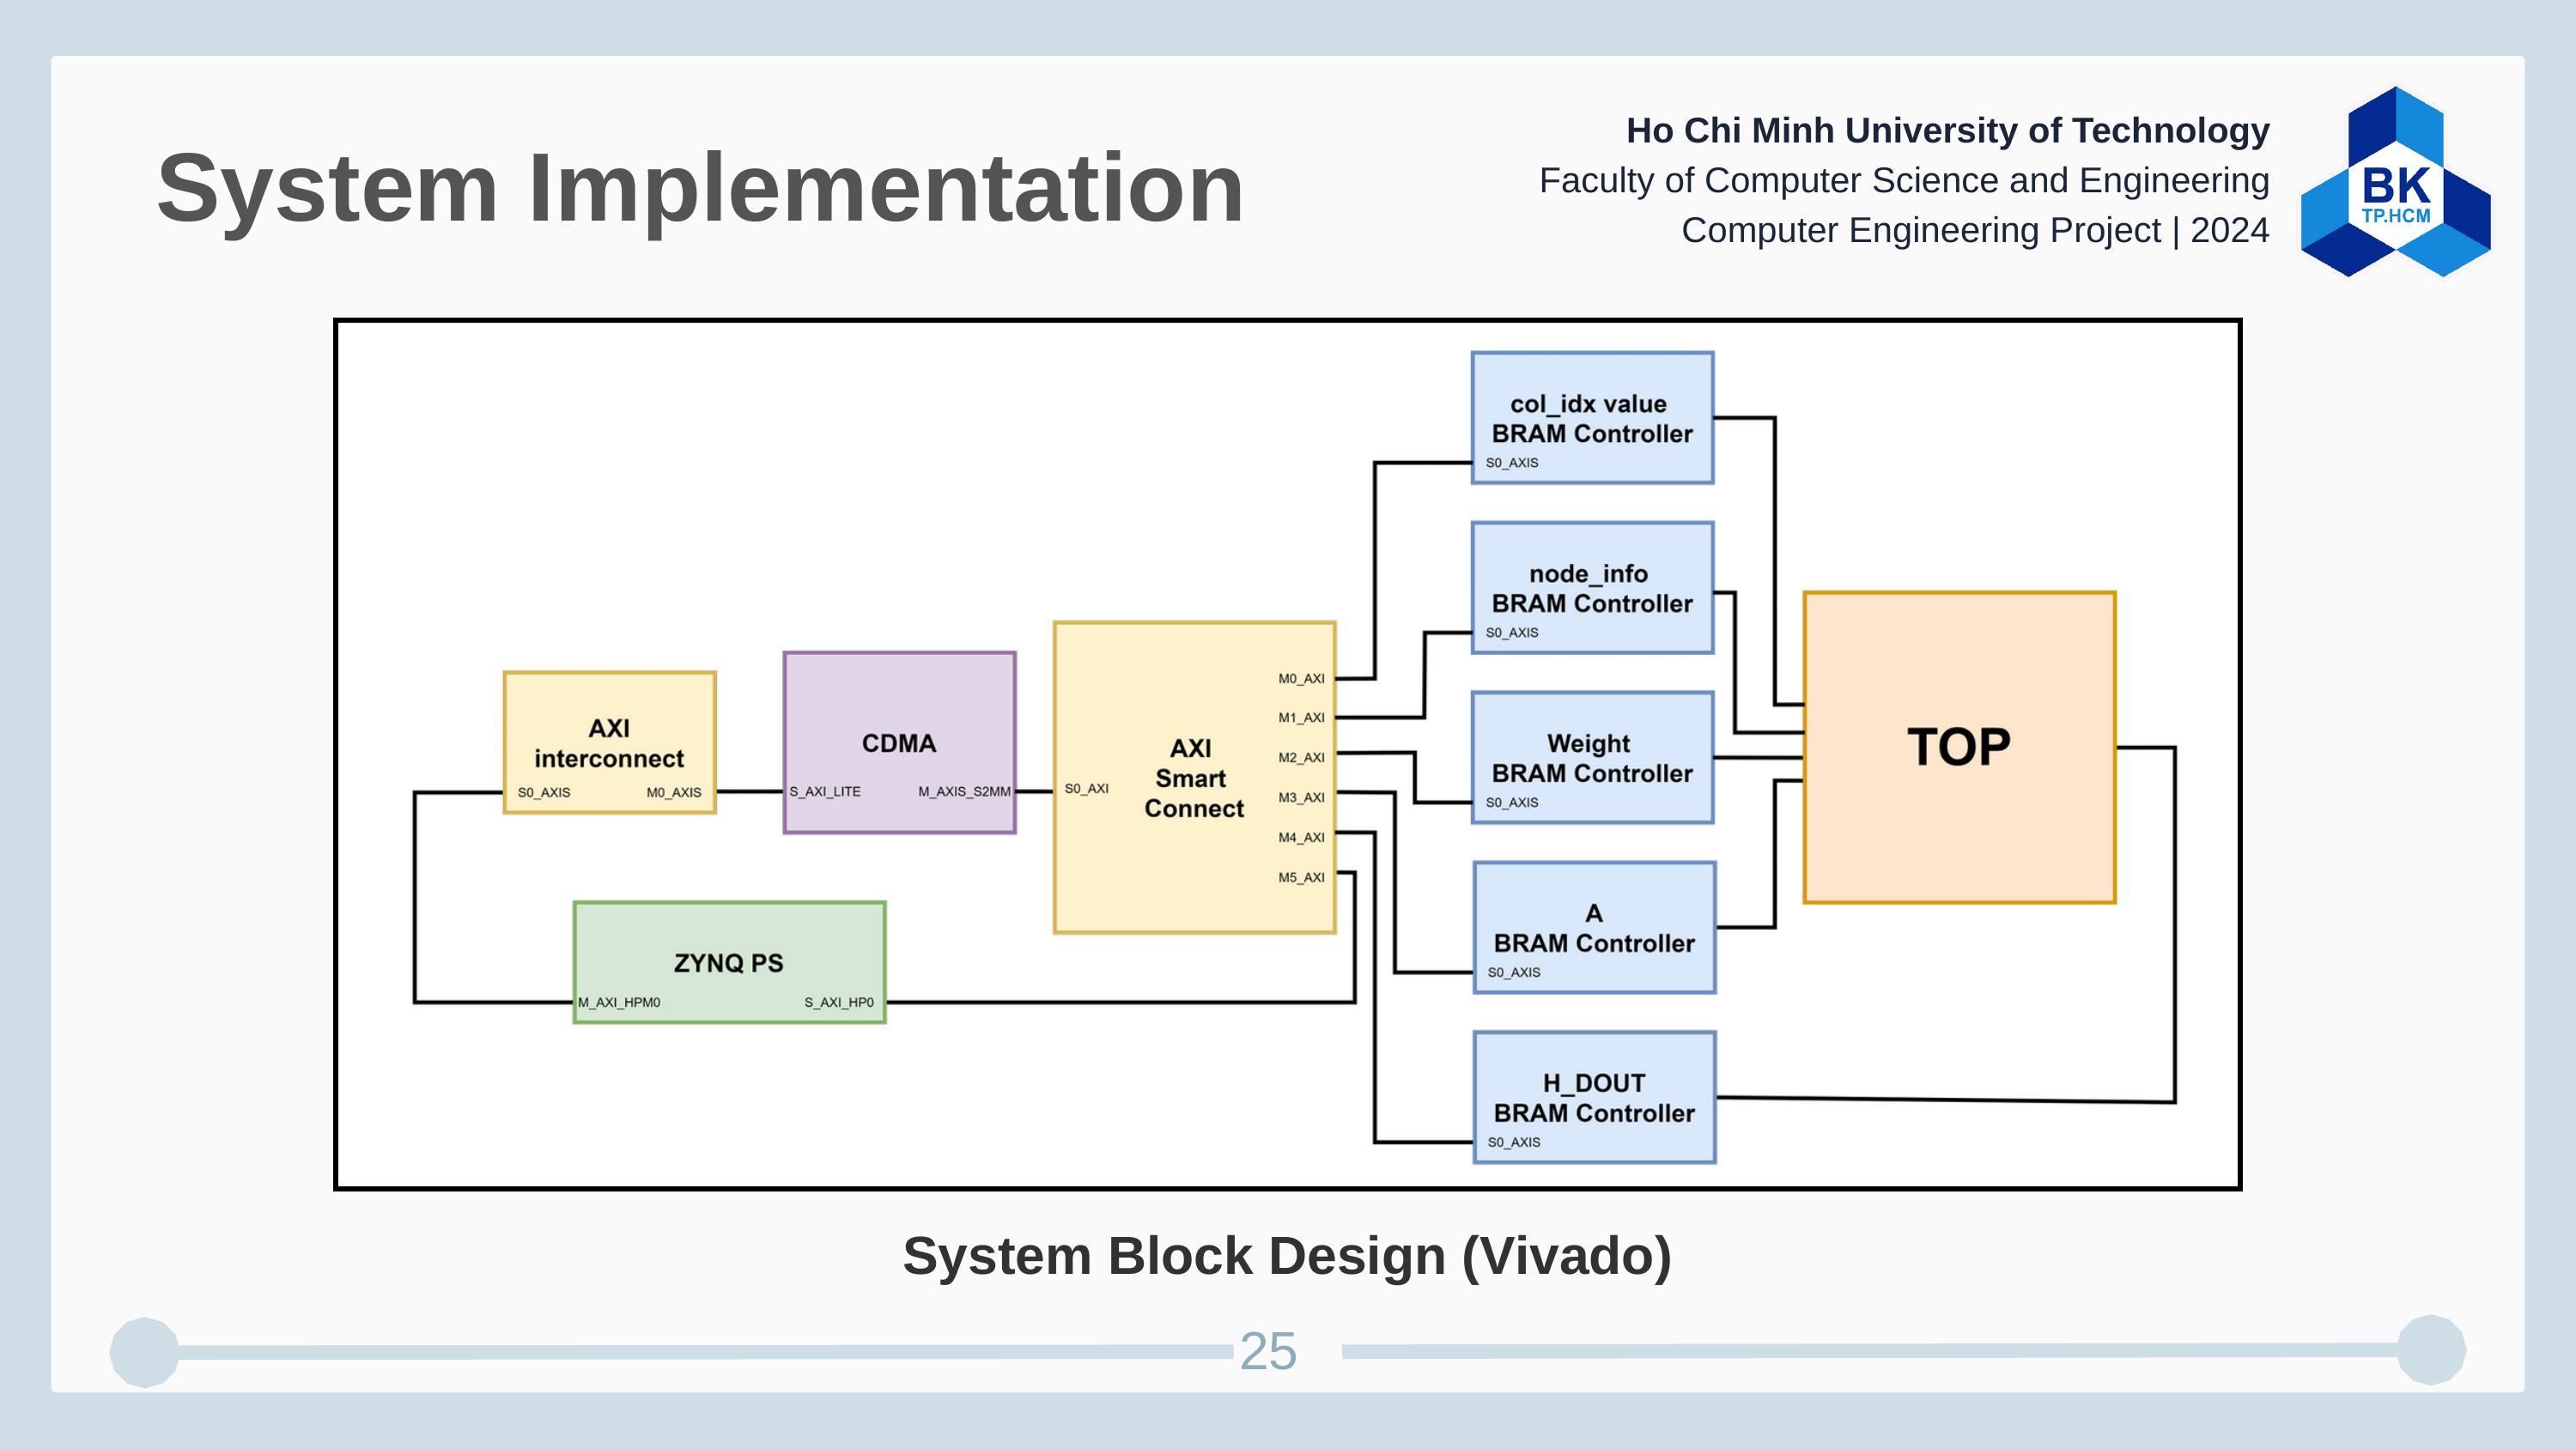

Ho Chi Minh University of Technology
Faculty of Computer Science and Engineering
Computer Engineering Project | 2024
System Implementation

System Block Design (Vivado)
25